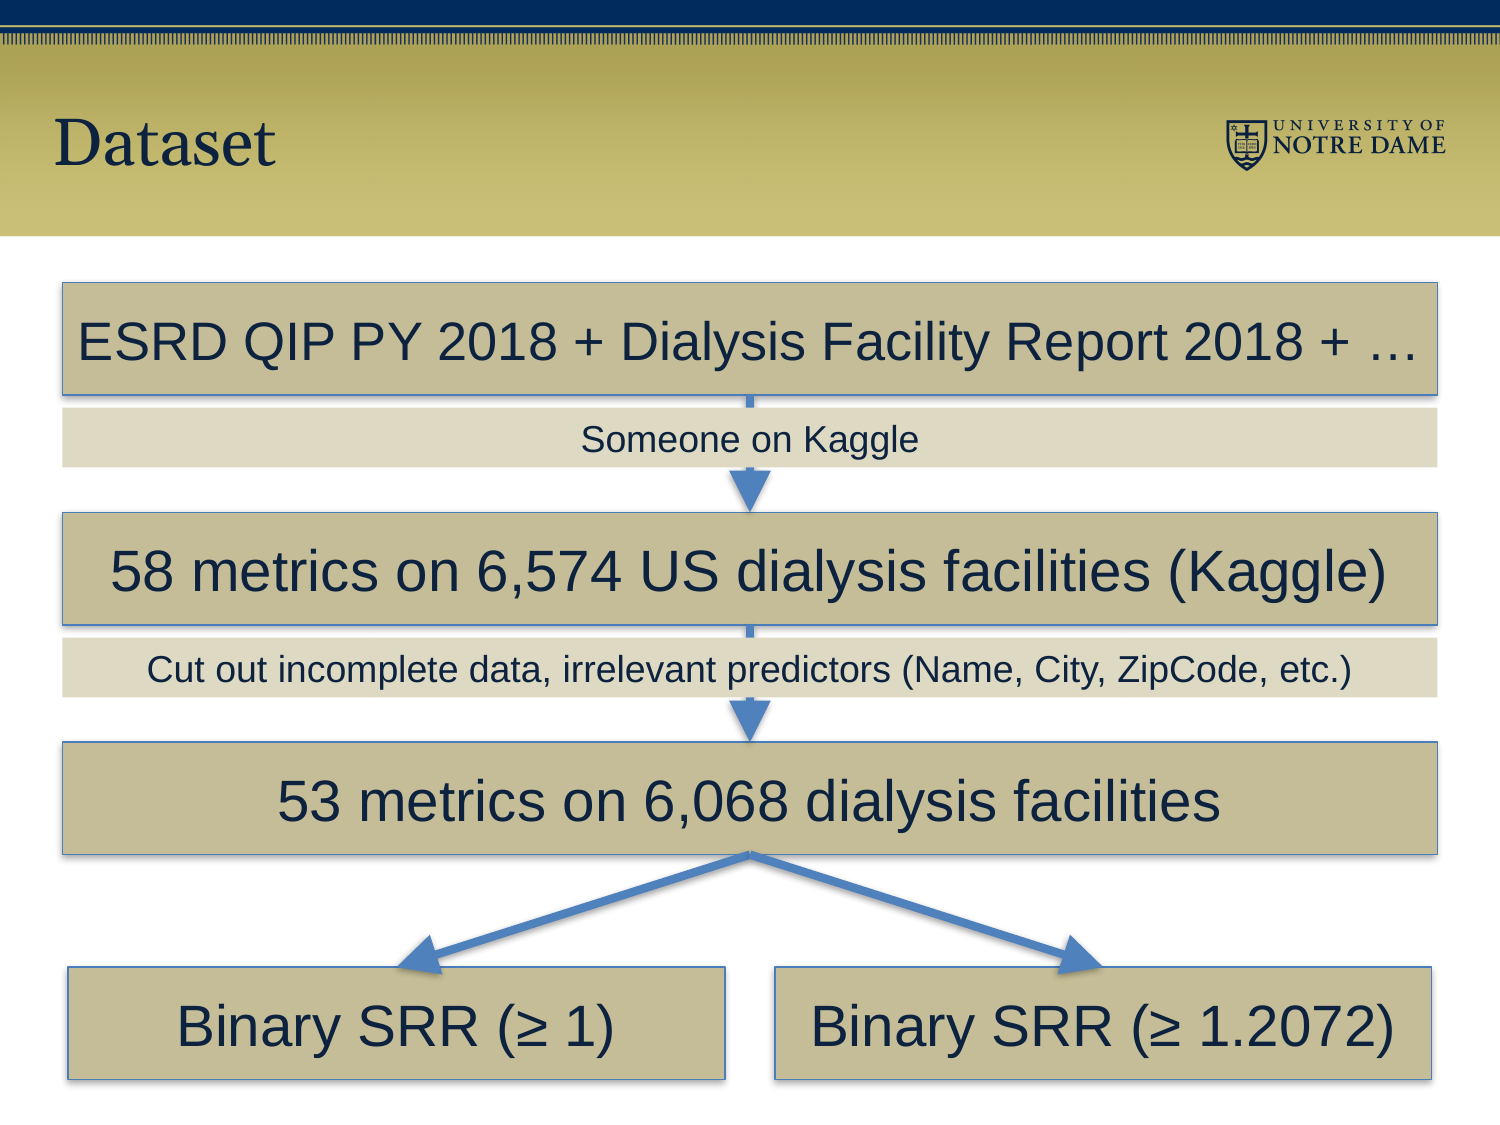

# Dataset
ESRD QIP PY 2018 + Dialysis Facility Report 2018 + …
Someone on Kaggle
58 metrics on 6,574 US dialysis facilities (Kaggle)
Cut out incomplete data, irrelevant predictors (Name, City, ZipCode, etc.)
53 metrics on 6,068 dialysis facilities
Binary SRR (≥ 1)
Binary SRR (≥ 1.2072)